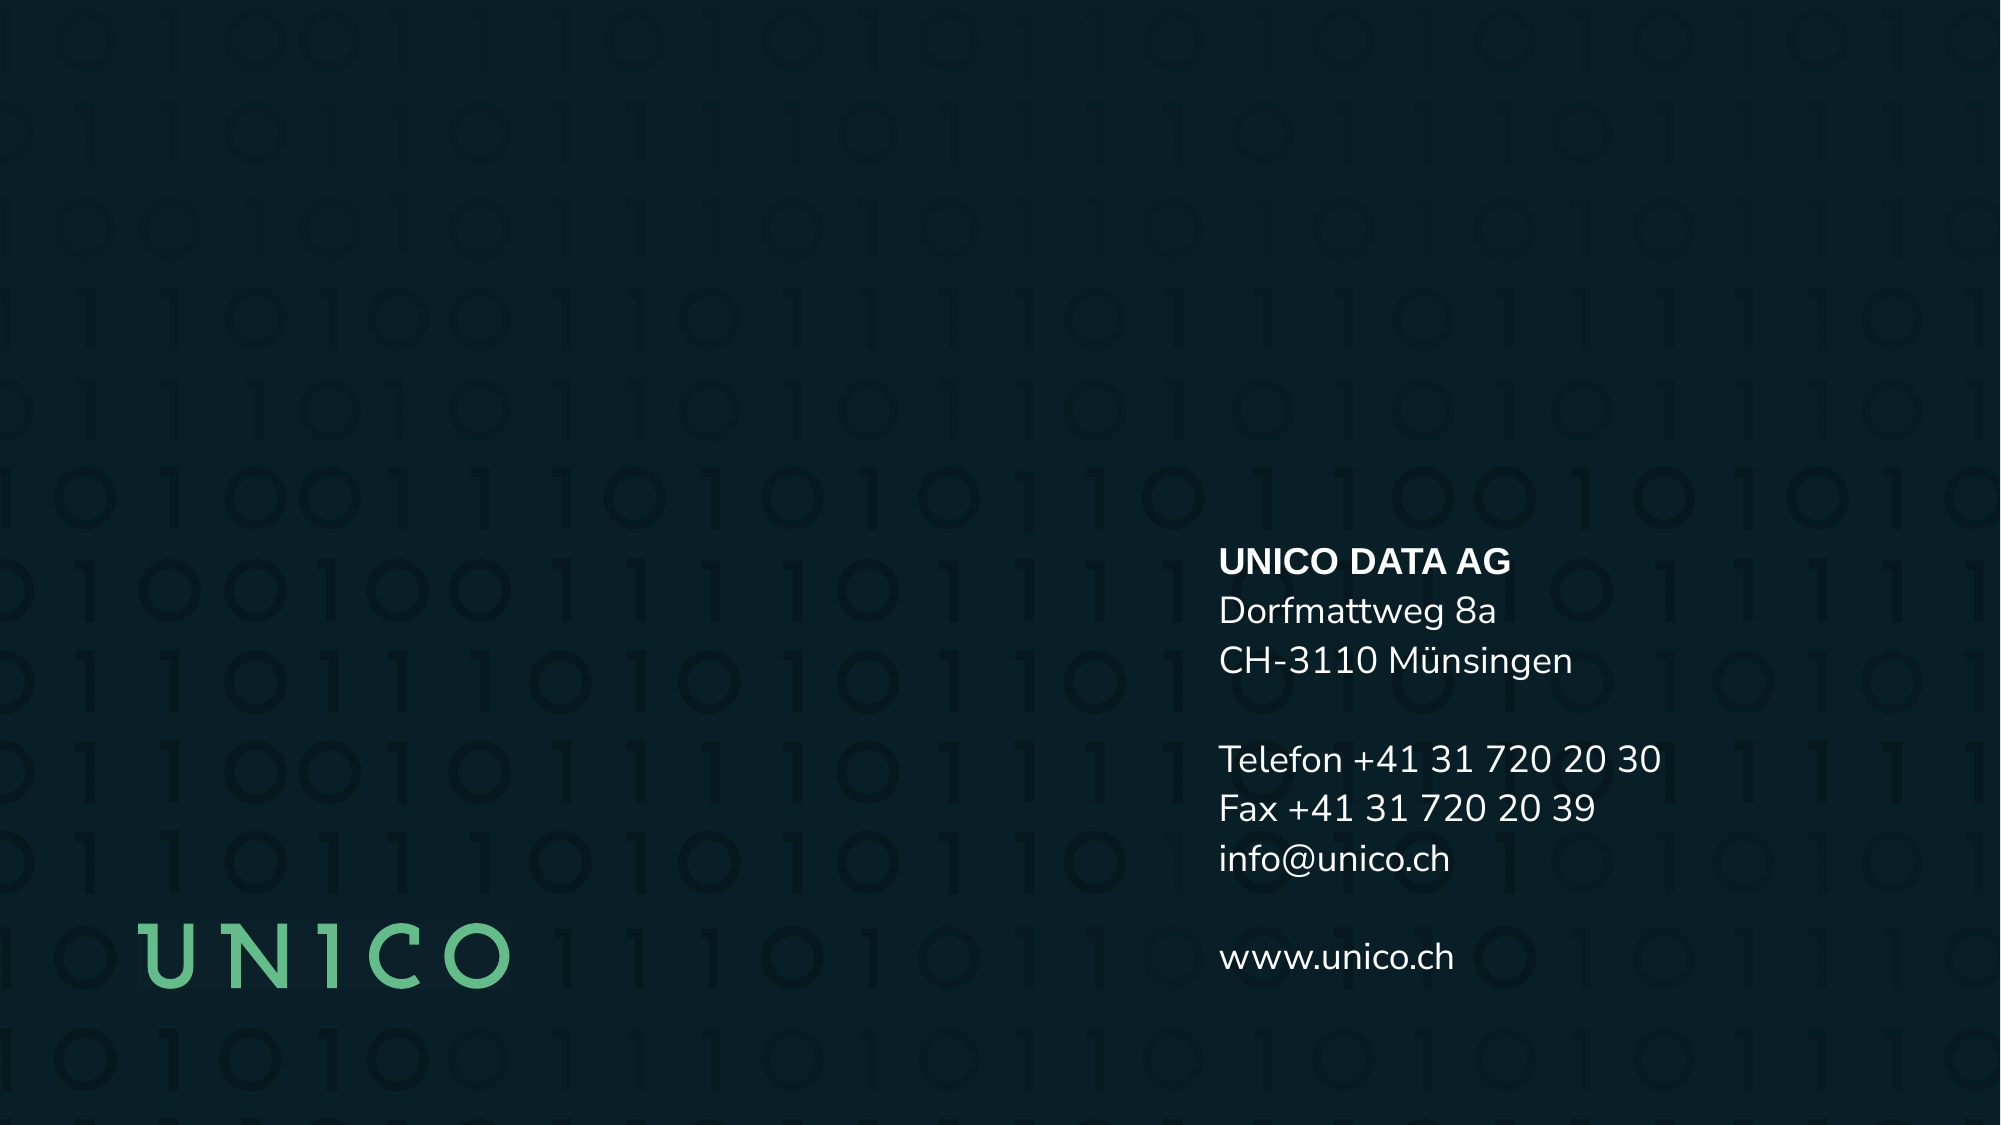

#
Unico Data AG
Dorfmattweg 8a
CH-3110 Münsingen

Telefon +41 31 720 20 30
Fax +41 31 720 20 39
info@unico.ch

www.unico.ch